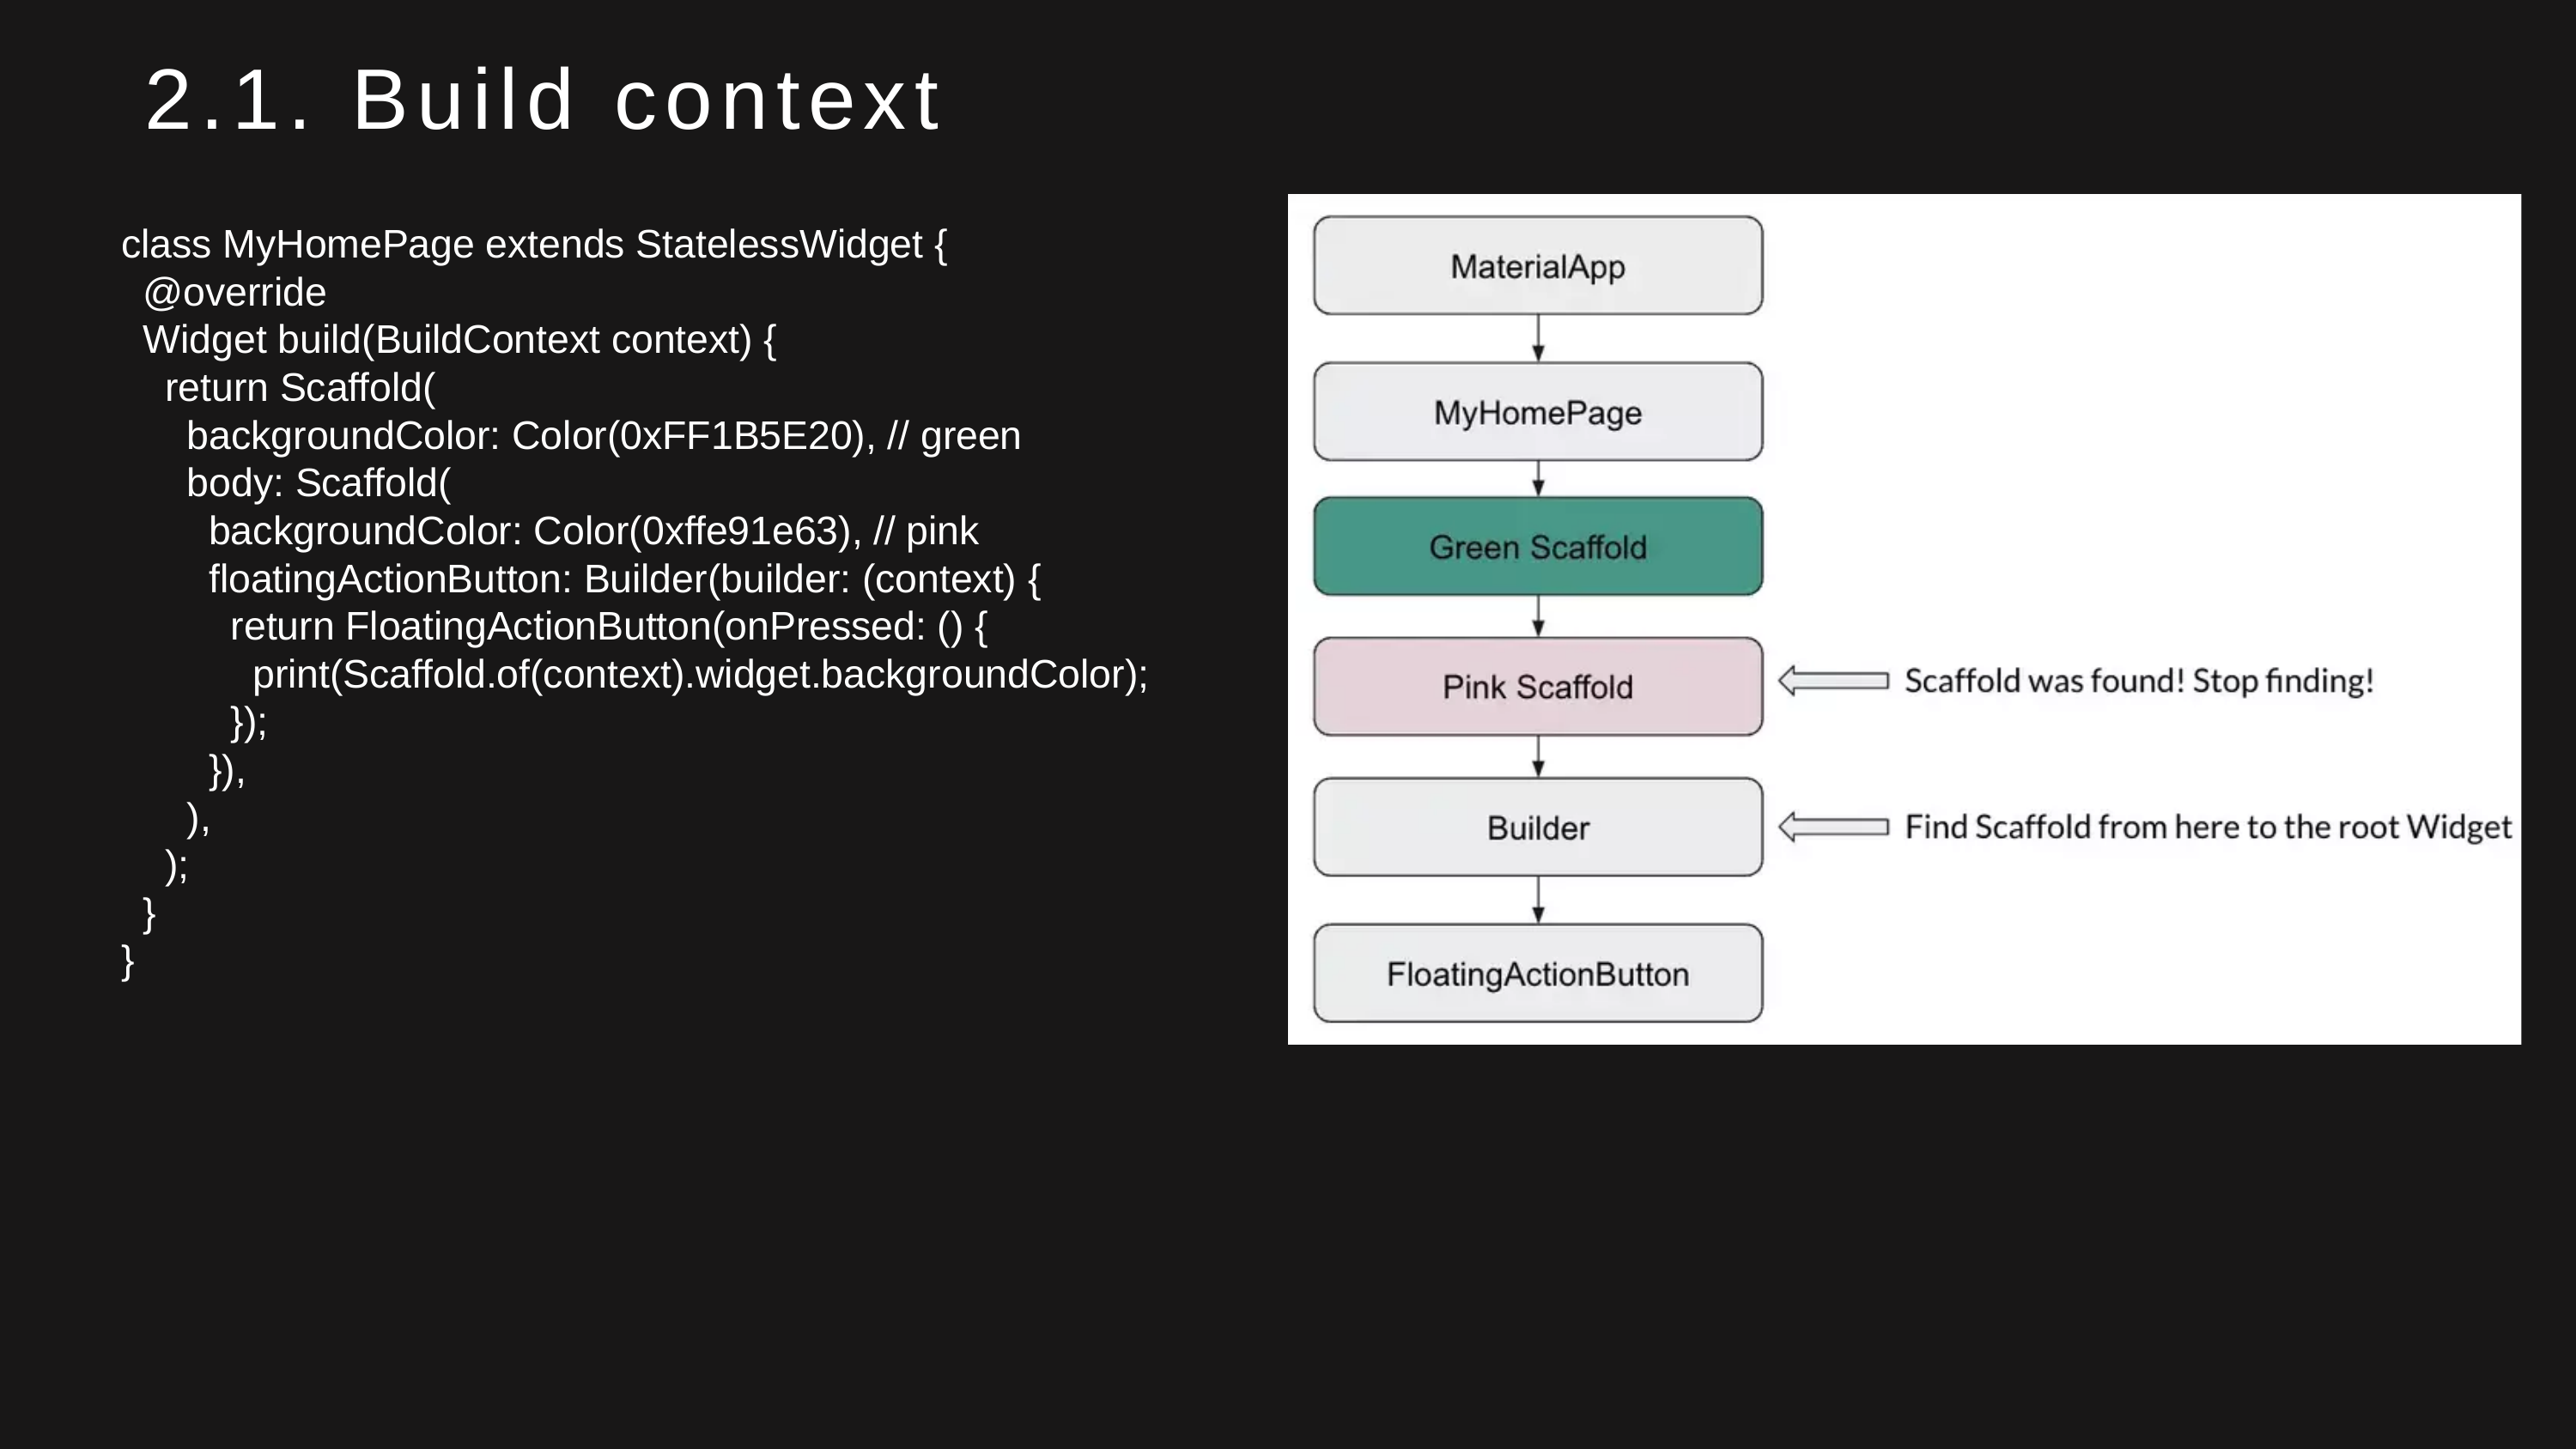

2.1. Build context

class MyHomePage extends StatelessWidget {
  @override
  Widget build(BuildContext context) {
    return Scaffold(
      backgroundColor: Color(0xFF1B5E20), // green
      body: Scaffold(
        backgroundColor: Color(0xffe91e63), // pink
        floatingActionButton: Builder(builder: (context) {
          return FloatingActionButton(onPressed: () {
            print(Scaffold.of(context).widget.backgroundColor);
          });
        }),
      ),
    );
  }
}